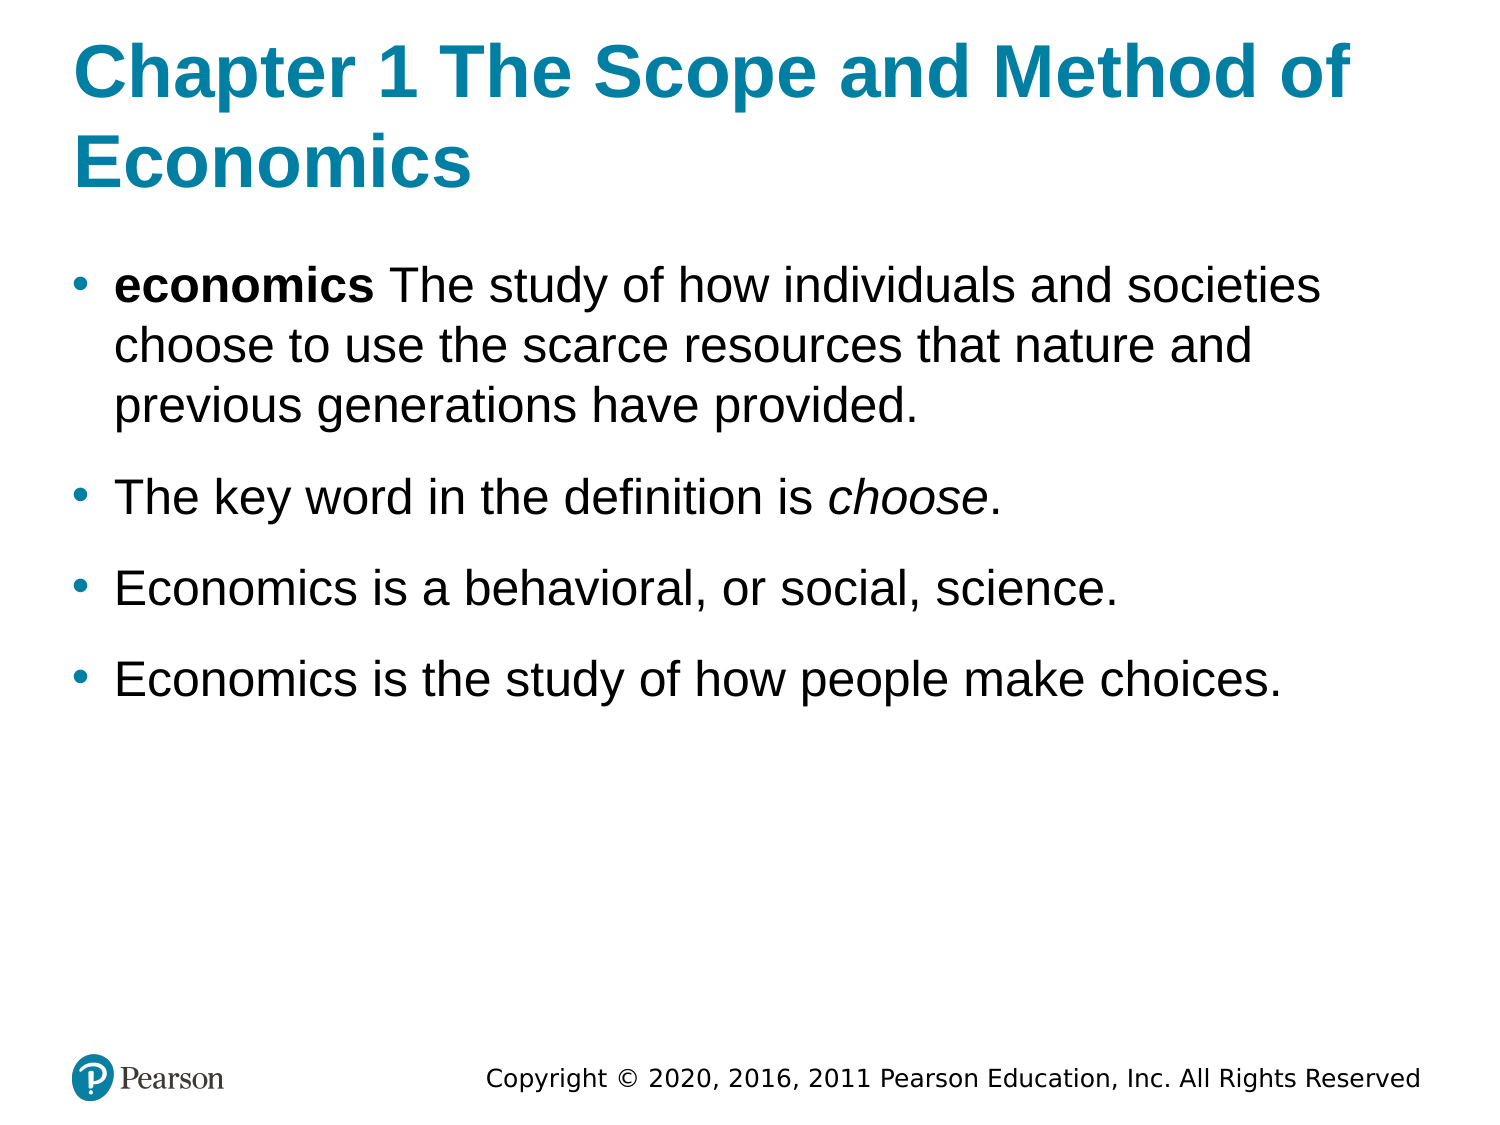

# Chapter 1 The Scope and Method of Economics
economics The study of how individuals and societies choose to use the scarce resources that nature and previous generations have provided.
The key word in the definition is choose.
Economics is a behavioral, or social, science.
Economics is the study of how people make choices.